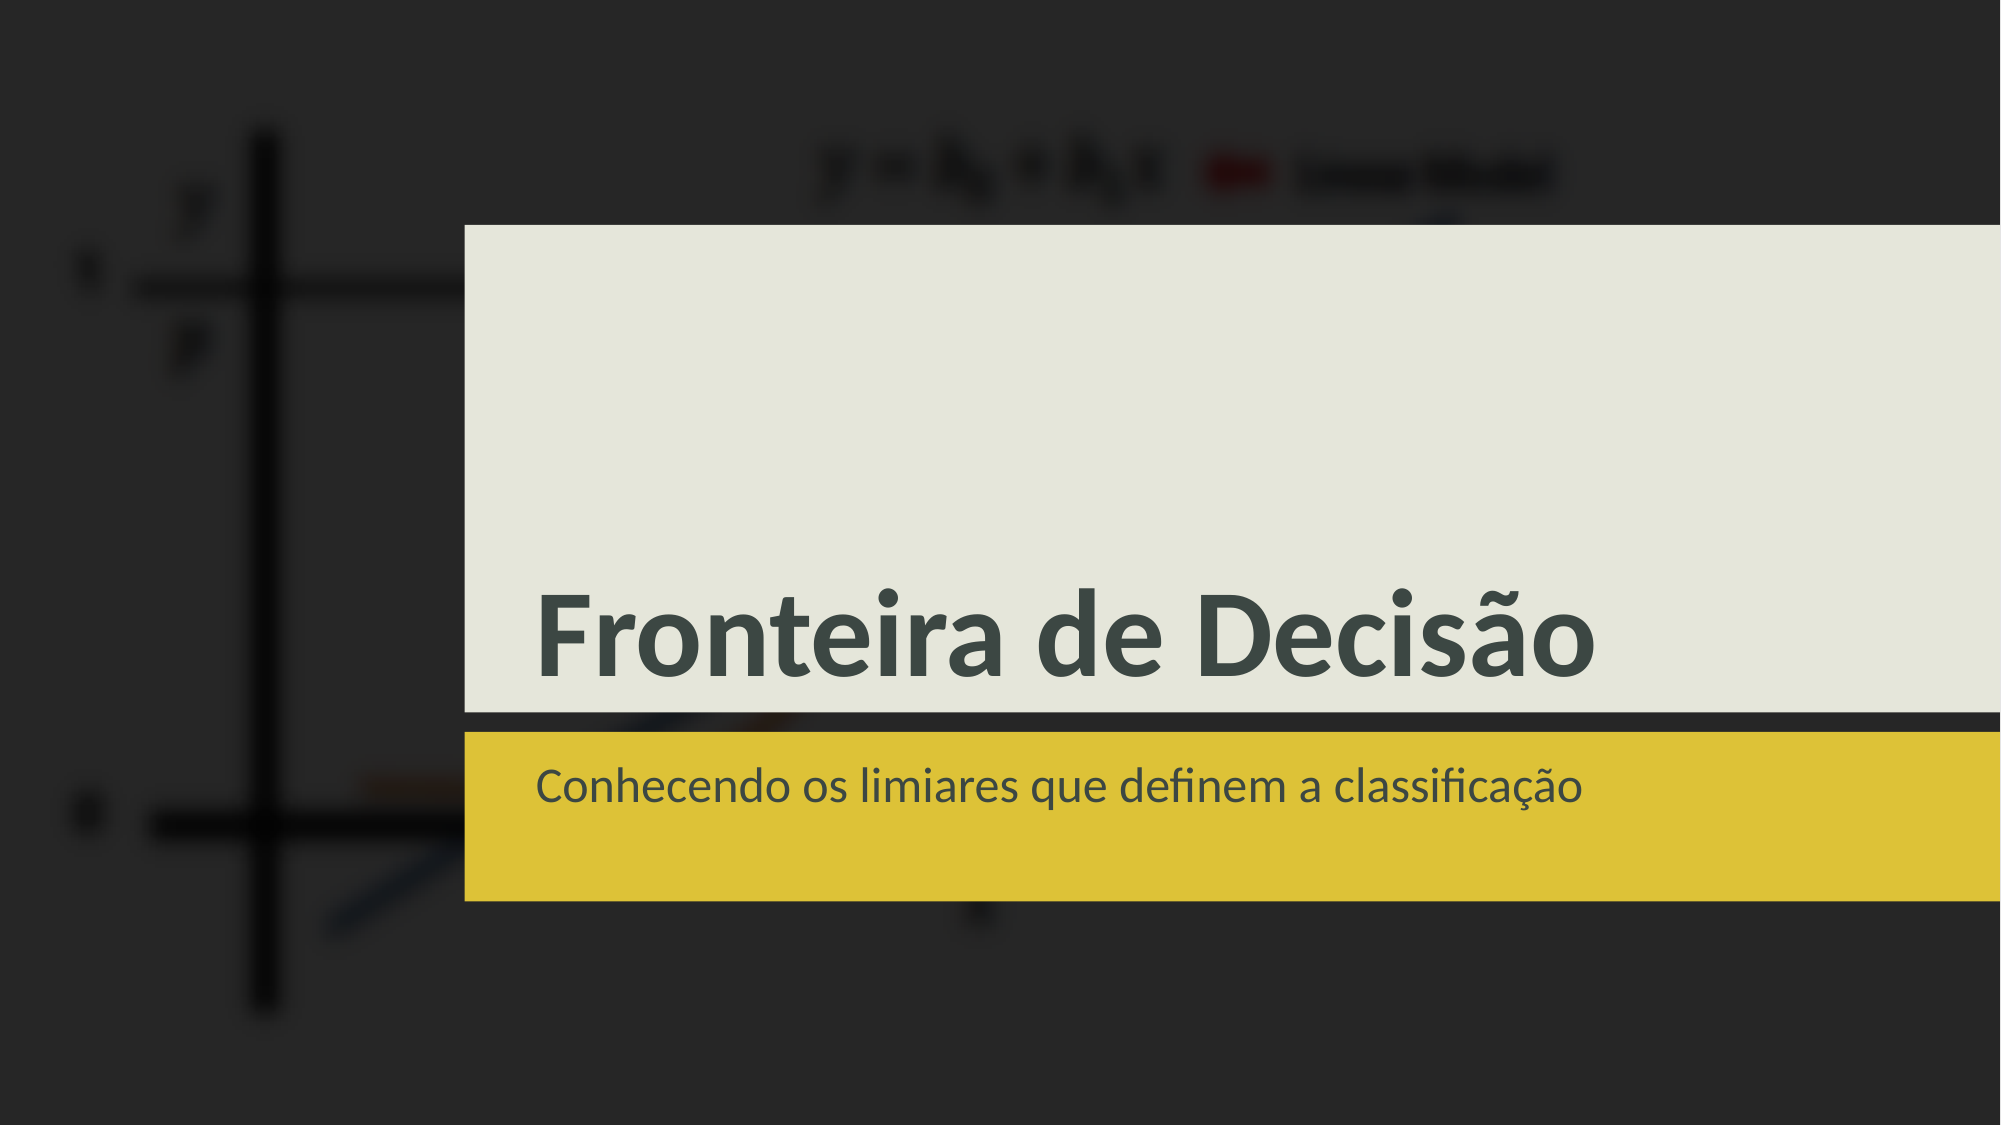

# Fronteira de Decisão
Conhecendo os limiares que definem a classificação